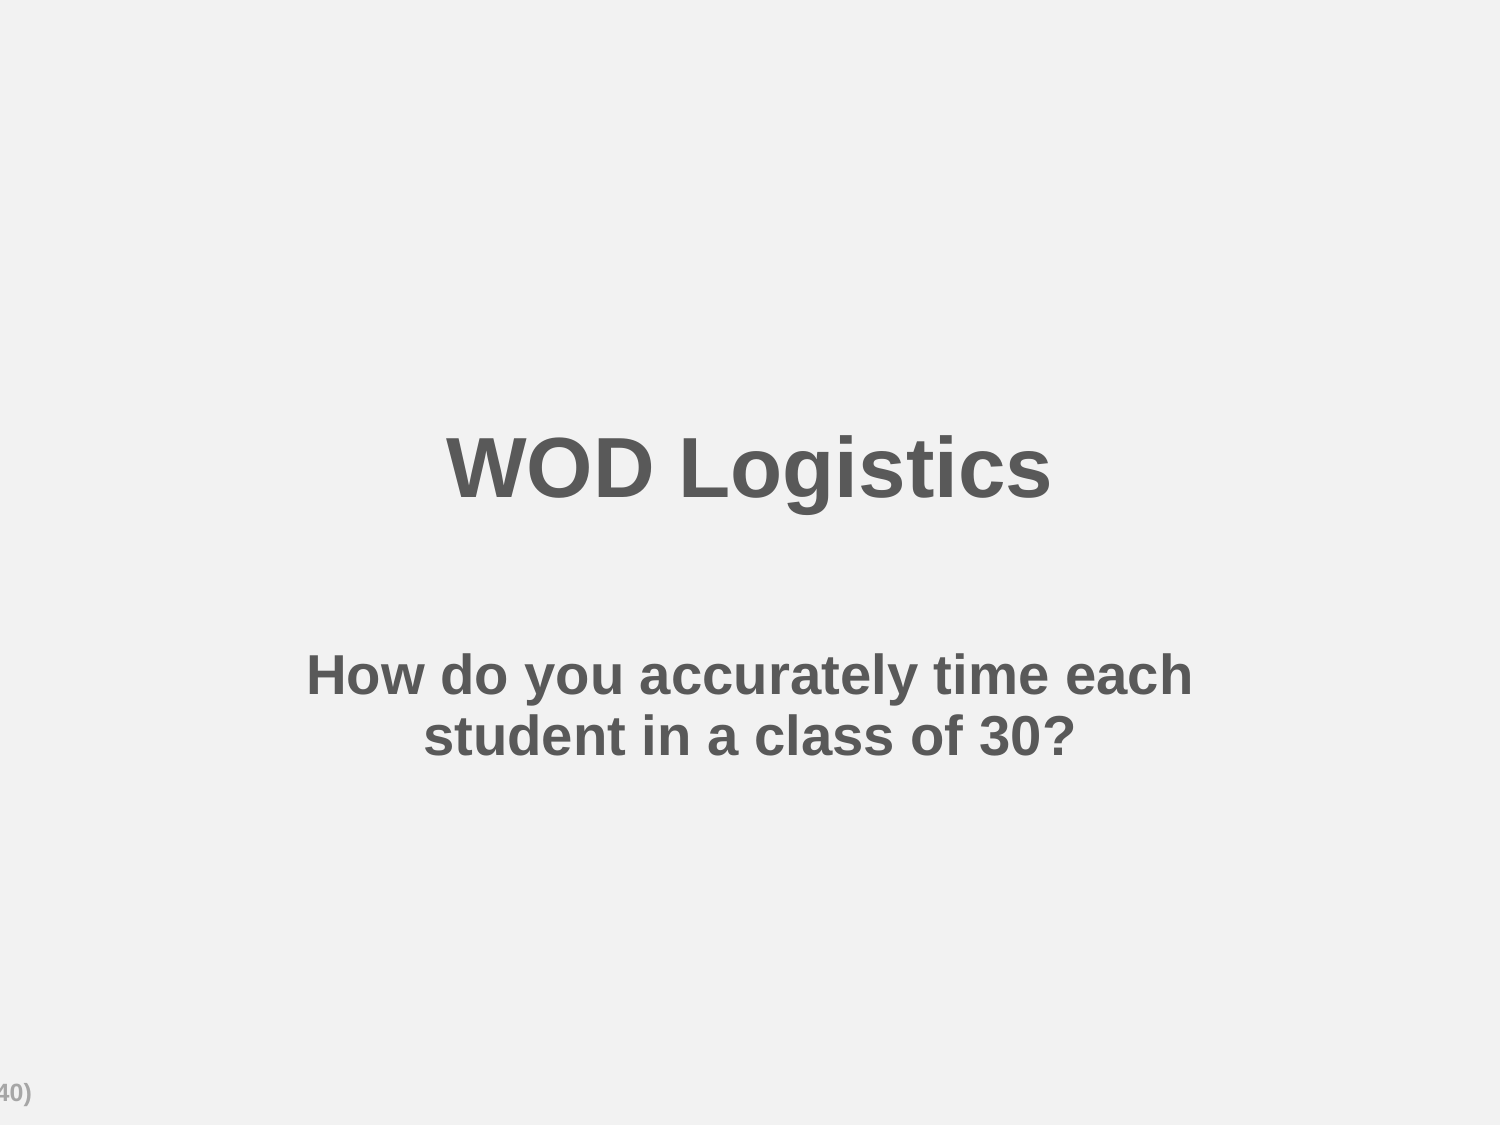

# WOD Logistics
How do you accurately time each student in a class of 30?